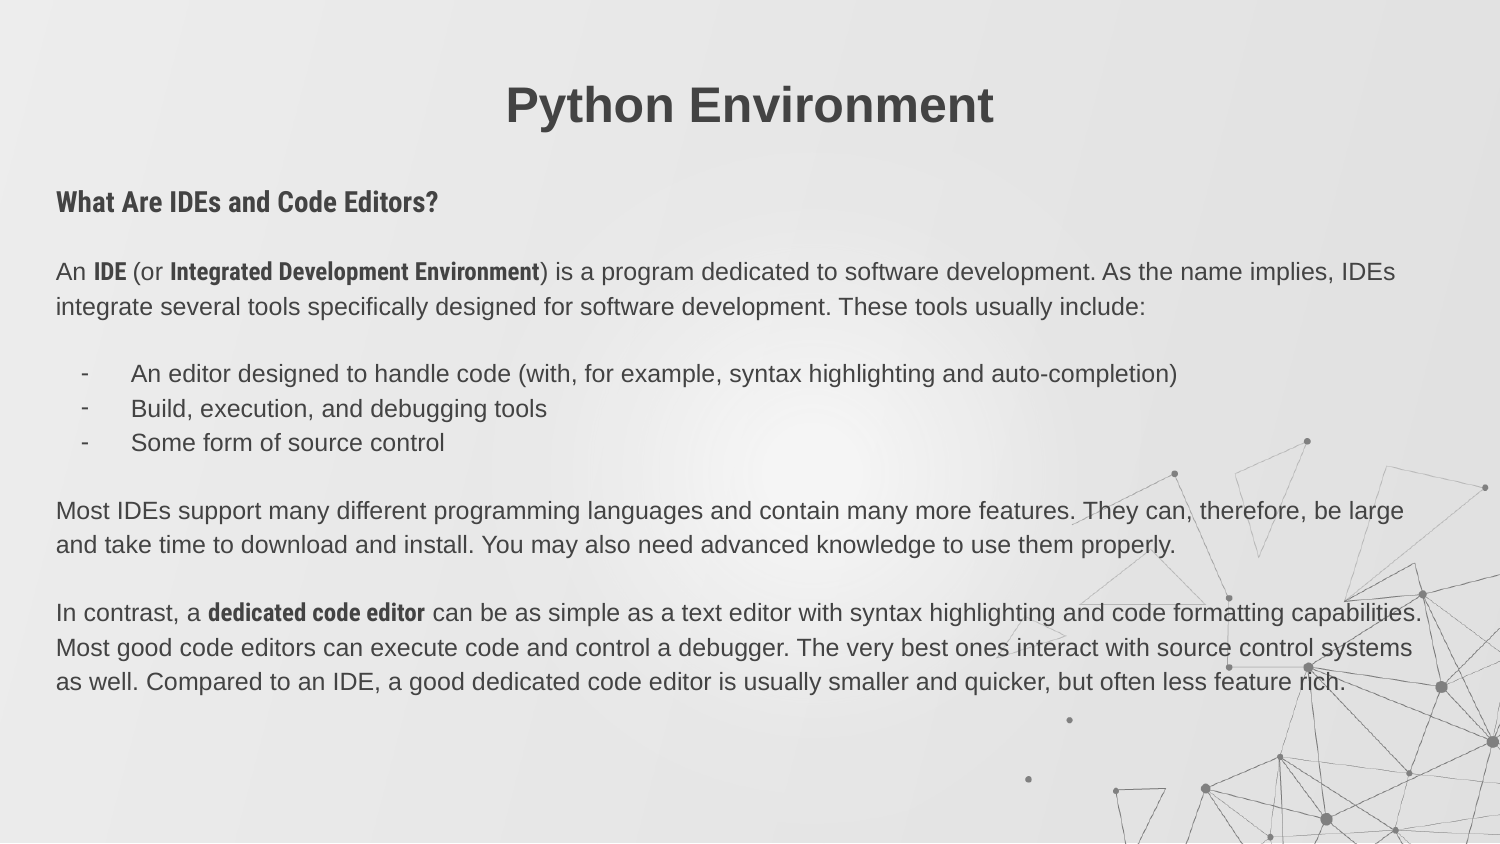

# Python Environment

What Are IDEs and Code Editors?
An IDE (or Integrated Development Environment) is a program dedicated to software development. As the name implies, IDEs integrate several tools specifically designed for software development. These tools usually include:
An editor designed to handle code (with, for example, syntax highlighting and auto-completion)
Build, execution, and debugging tools
Some form of source control
Most IDEs support many different programming languages and contain many more features. They can, therefore, be large and take time to download and install. You may also need advanced knowledge to use them properly.
In contrast, a dedicated code editor can be as simple as a text editor with syntax highlighting and code formatting capabilities. Most good code editors can execute code and control a debugger. The very best ones interact with source control systems as well. Compared to an IDE, a good dedicated code editor is usually smaller and quicker, but often less feature rich.